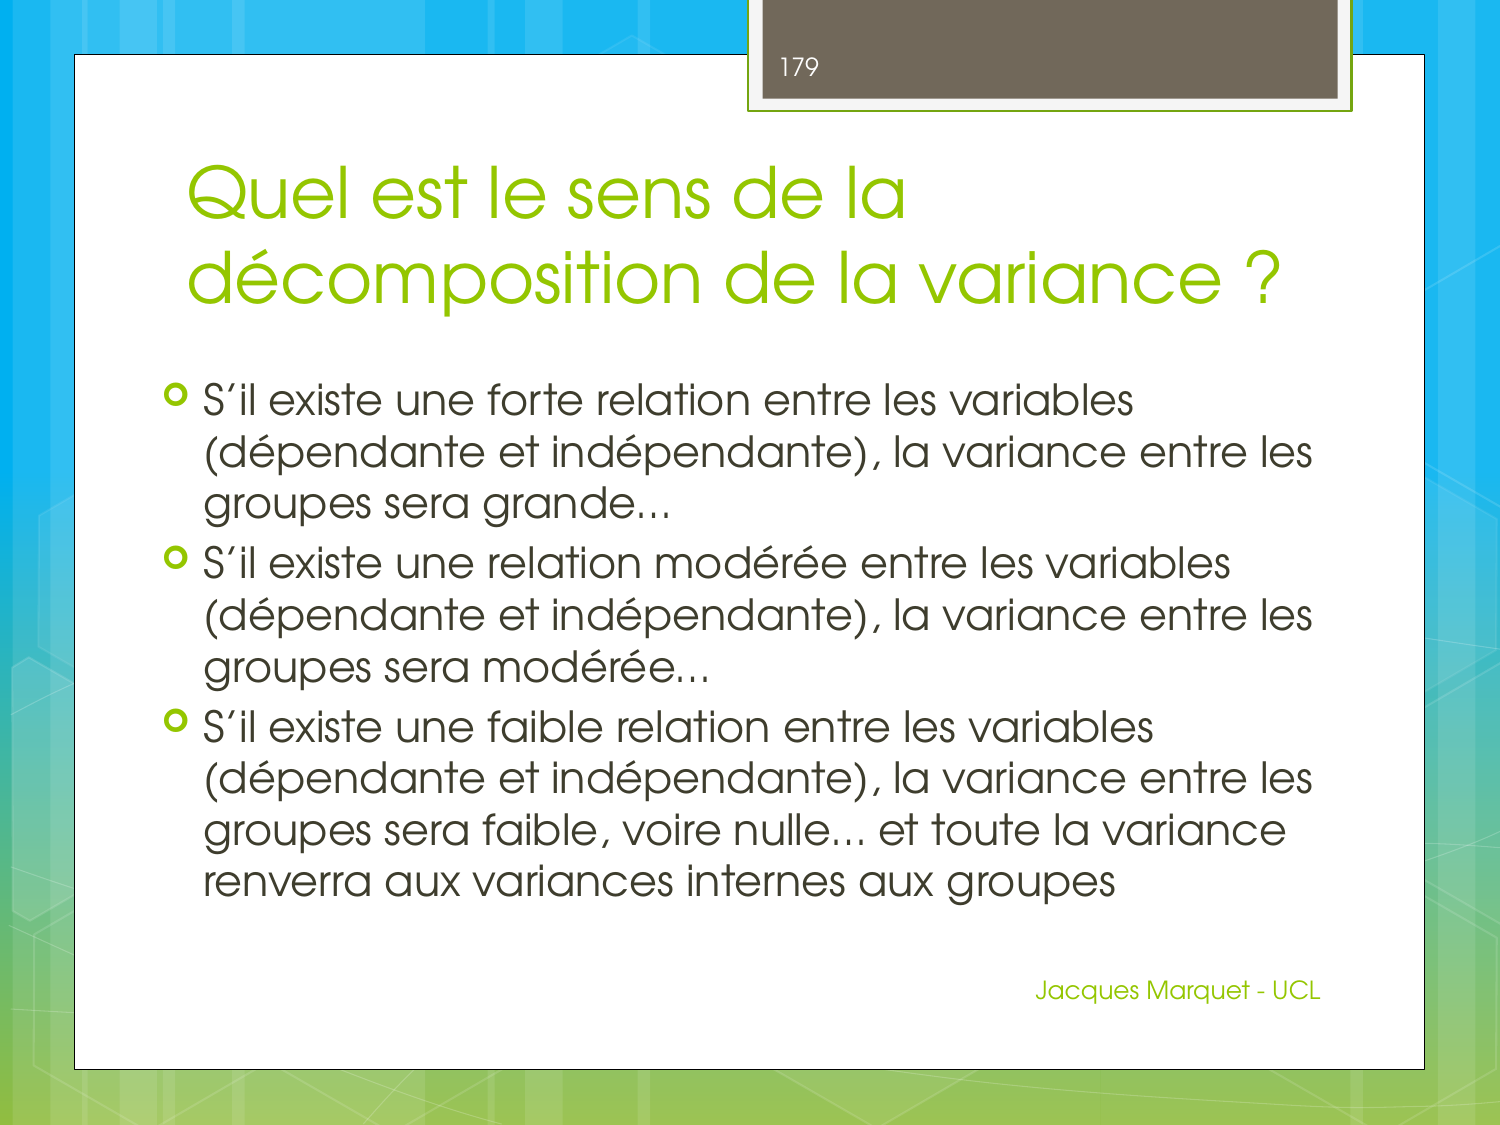

179
# Quel est le sens de la décomposition de la variance ?
S’il existe une forte relation entre les variables (dépendante et indépendante), la variance entre les groupes sera grande…
S’il existe une relation modérée entre les variables (dépendante et indépendante), la variance entre les groupes sera modérée…
S’il existe une faible relation entre les variables (dépendante et indépendante), la variance entre les groupes sera faible, voire nulle… et toute la variance renverra aux variances internes aux groupes

Jacques Marquet - UCL